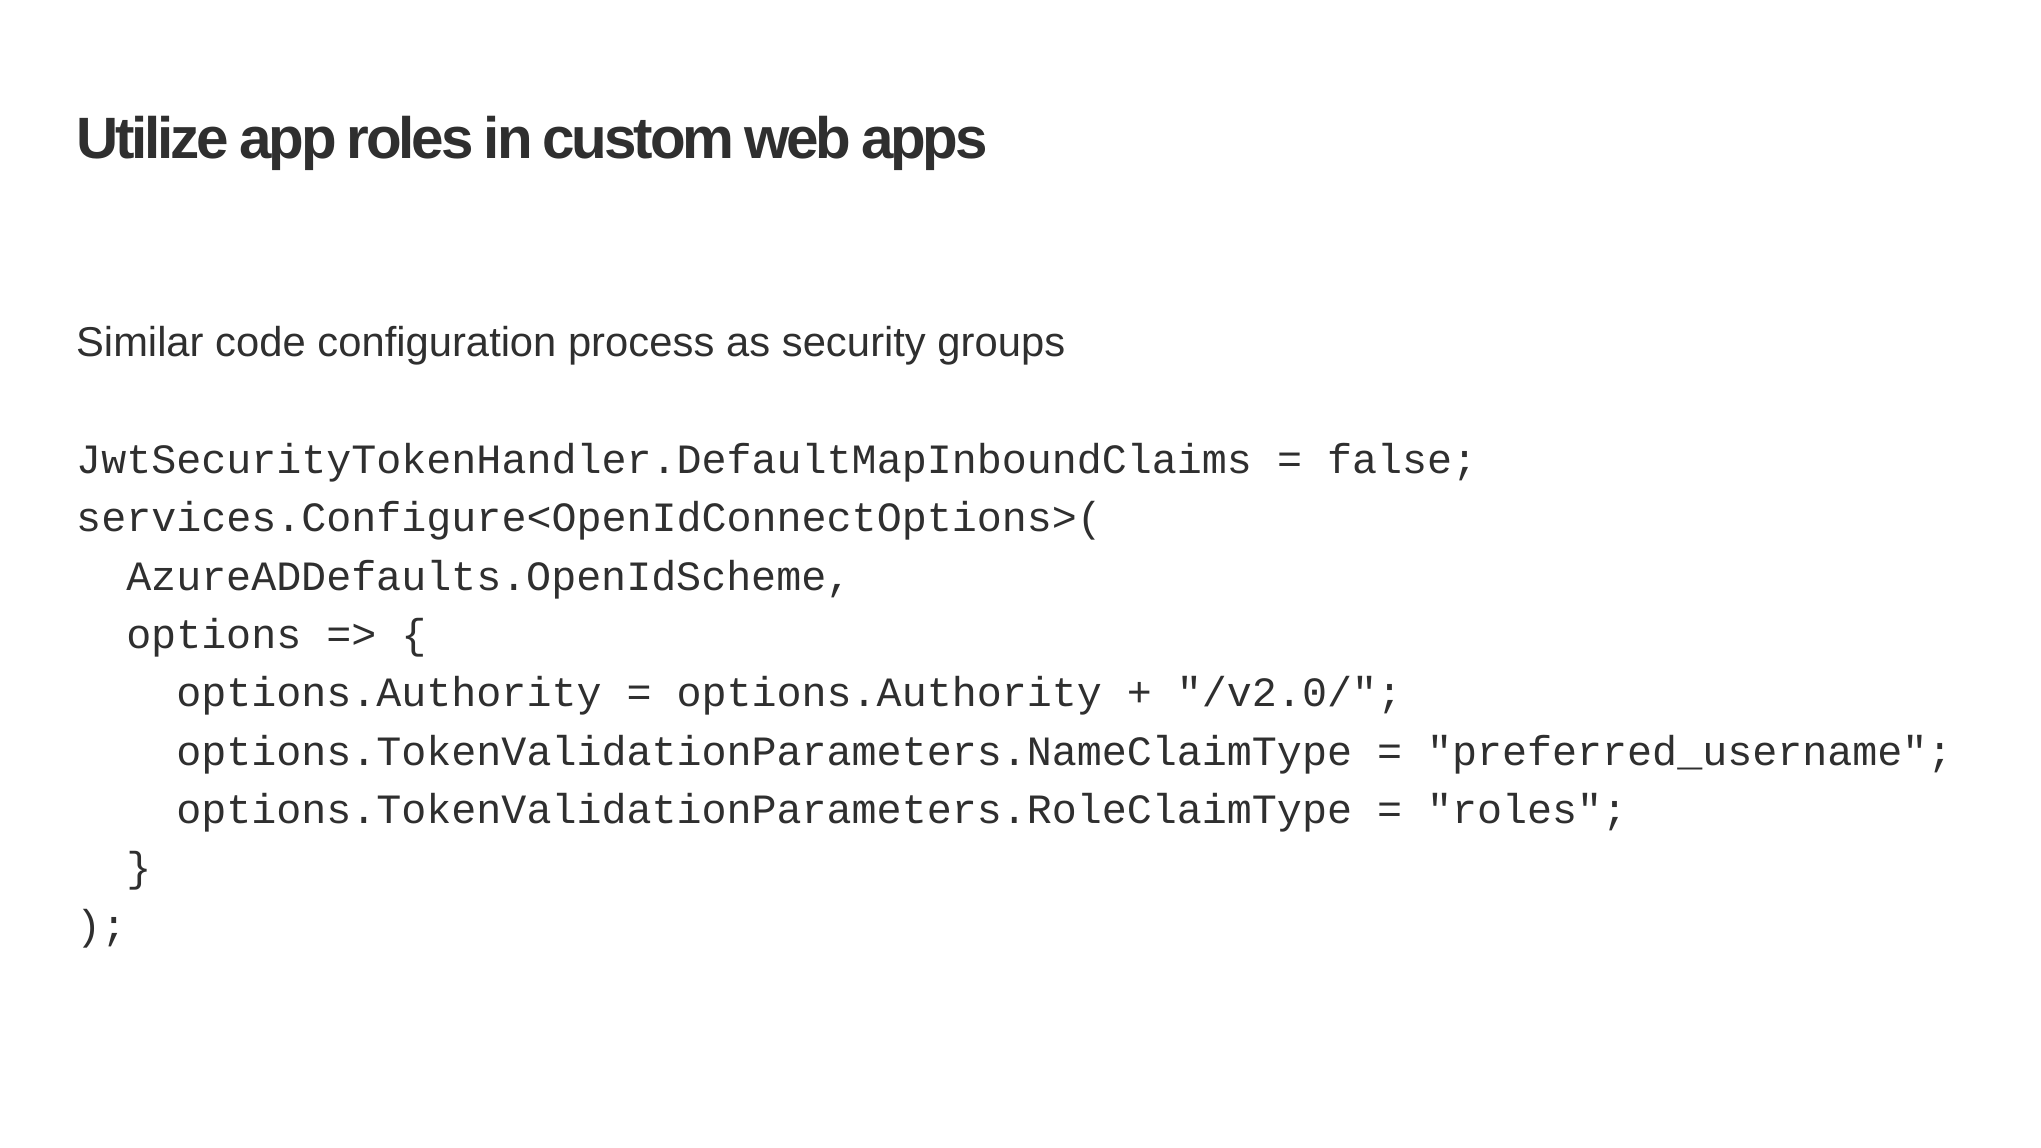

# Utilize app roles in custom web apps
Similar code configuration process as security groups

JwtSecurityTokenHandler.DefaultMapInboundClaims = false;
services.Configure<OpenIdConnectOptions>(
  AzureADDefaults.OpenIdScheme,
  options => {
    options.Authority = options.Authority + "/v2.0/";
    options.TokenValidationParameters.NameClaimType = "preferred_username";
    options.TokenValidationParameters.RoleClaimType = "roles";
  }
);